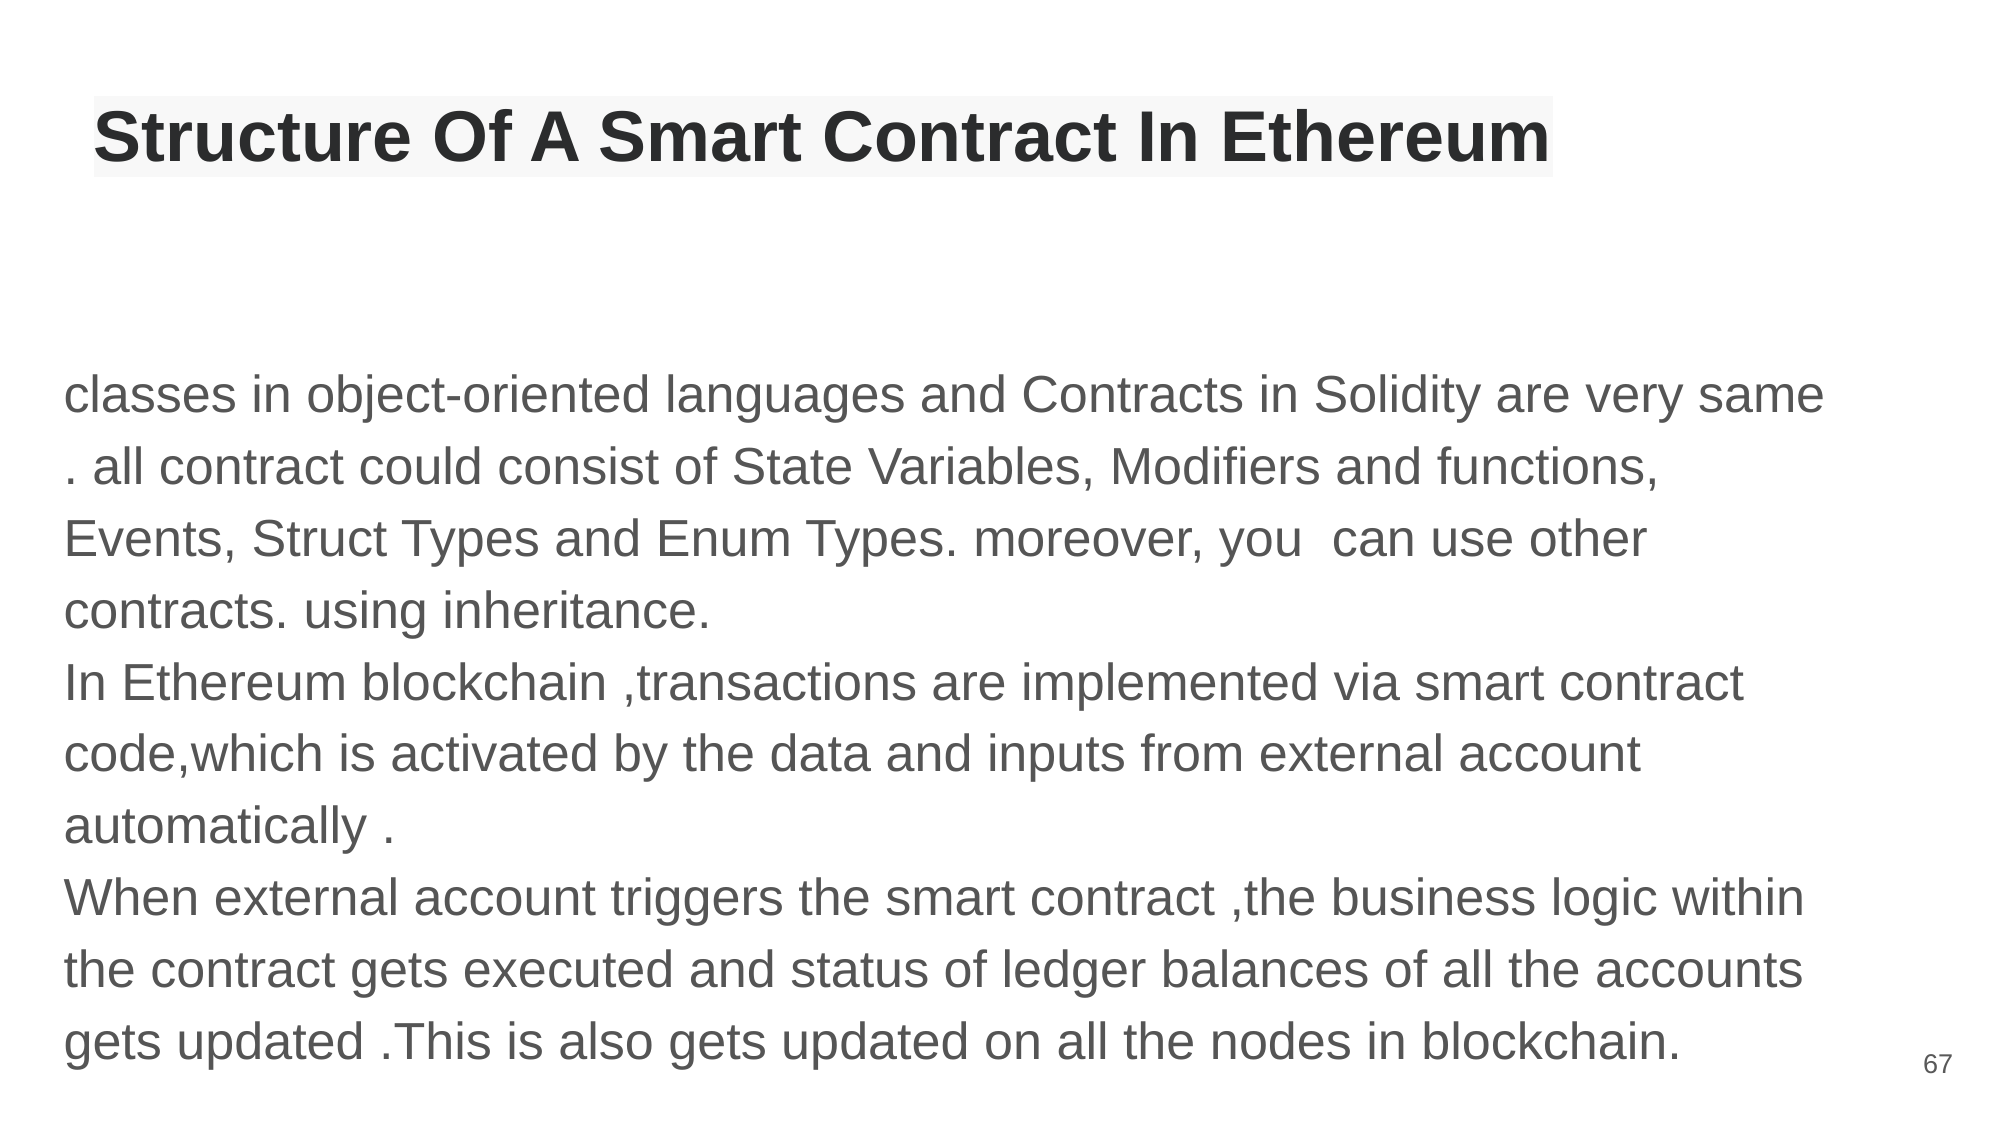

Structure Of A Smart Contract In Ethereum

classes in object-oriented languages and Contracts in Solidity are very same . all contract could consist of State Variables, Modifiers and functions, Events, Struct Types and Enum Types. moreover, you  can use other contracts. using inheritance.
In Ethereum blockchain ,transactions are implemented via smart contract code,which is activated by the data and inputs from external account automatically .
When external account triggers the smart contract ,the business logic within the contract gets executed and status of ledger balances of all the accounts gets updated .This is also gets updated on all the nodes in blockchain.

67